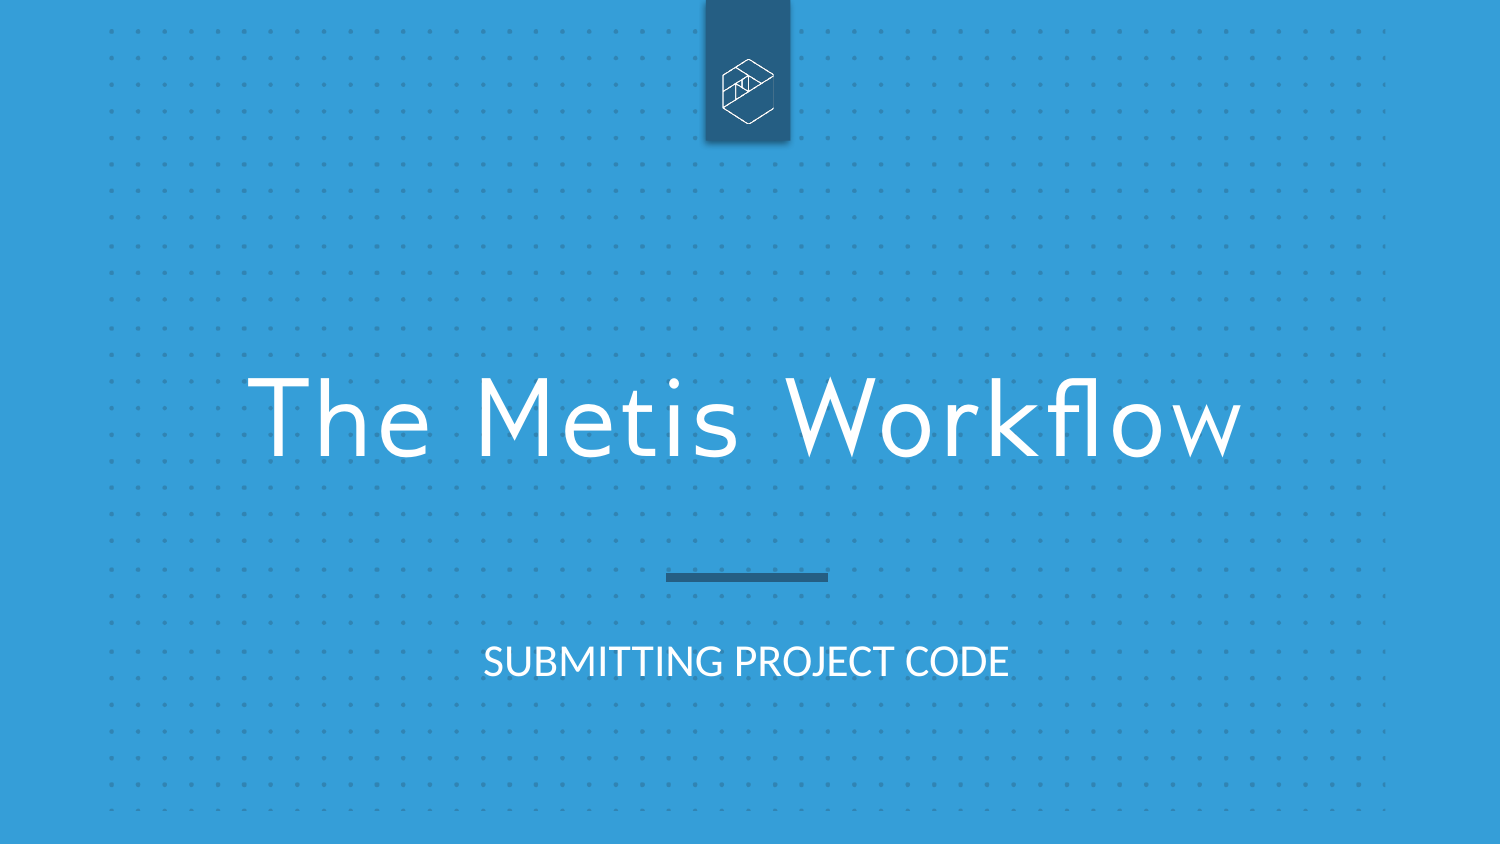

# The Metis Workflow
Submitting Project code